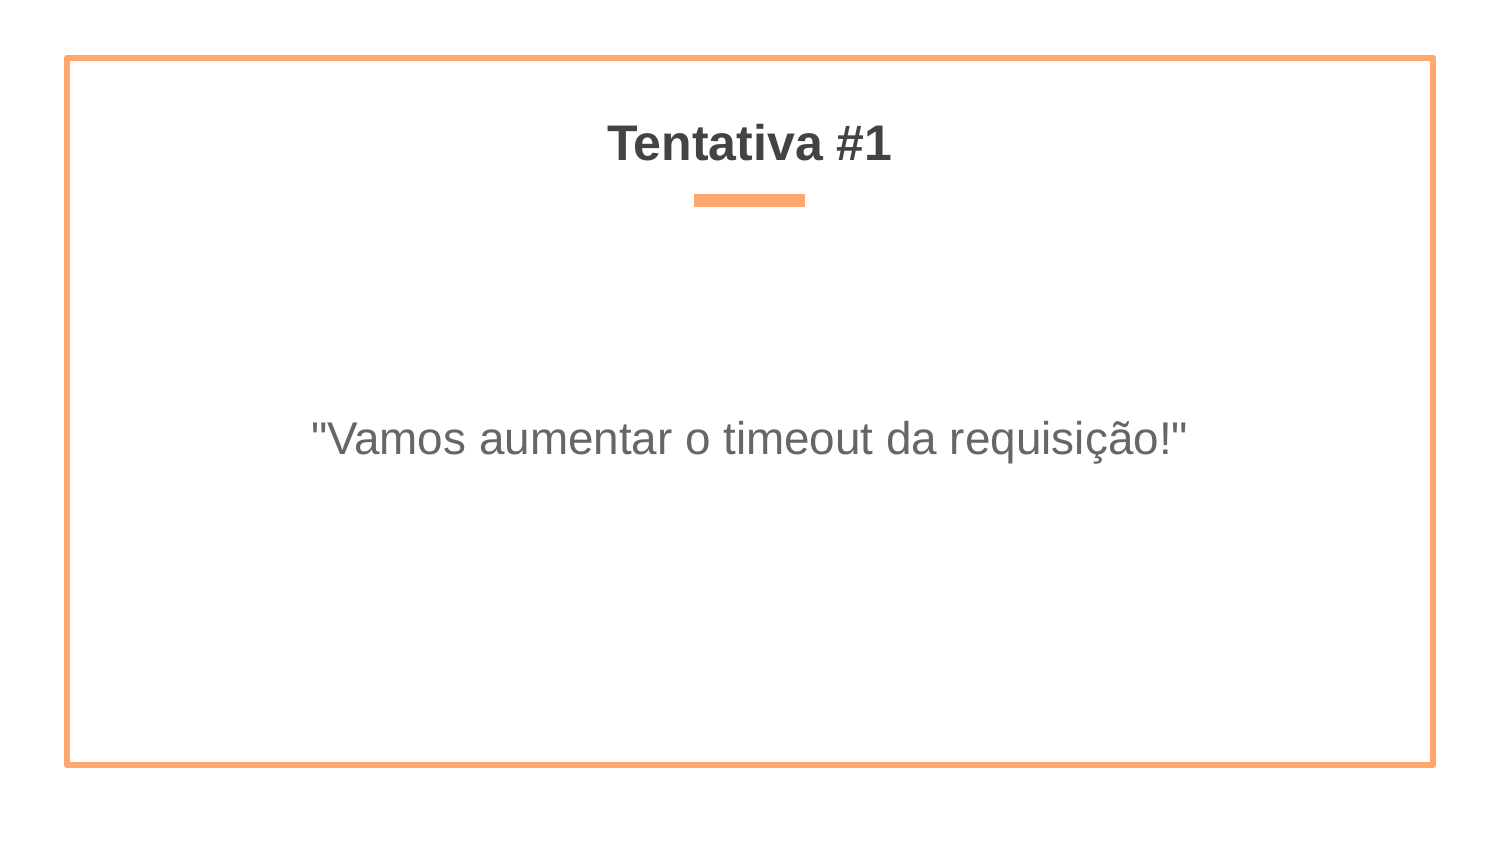

# Tentativa #1
"Vamos aumentar o timeout da requisição!"